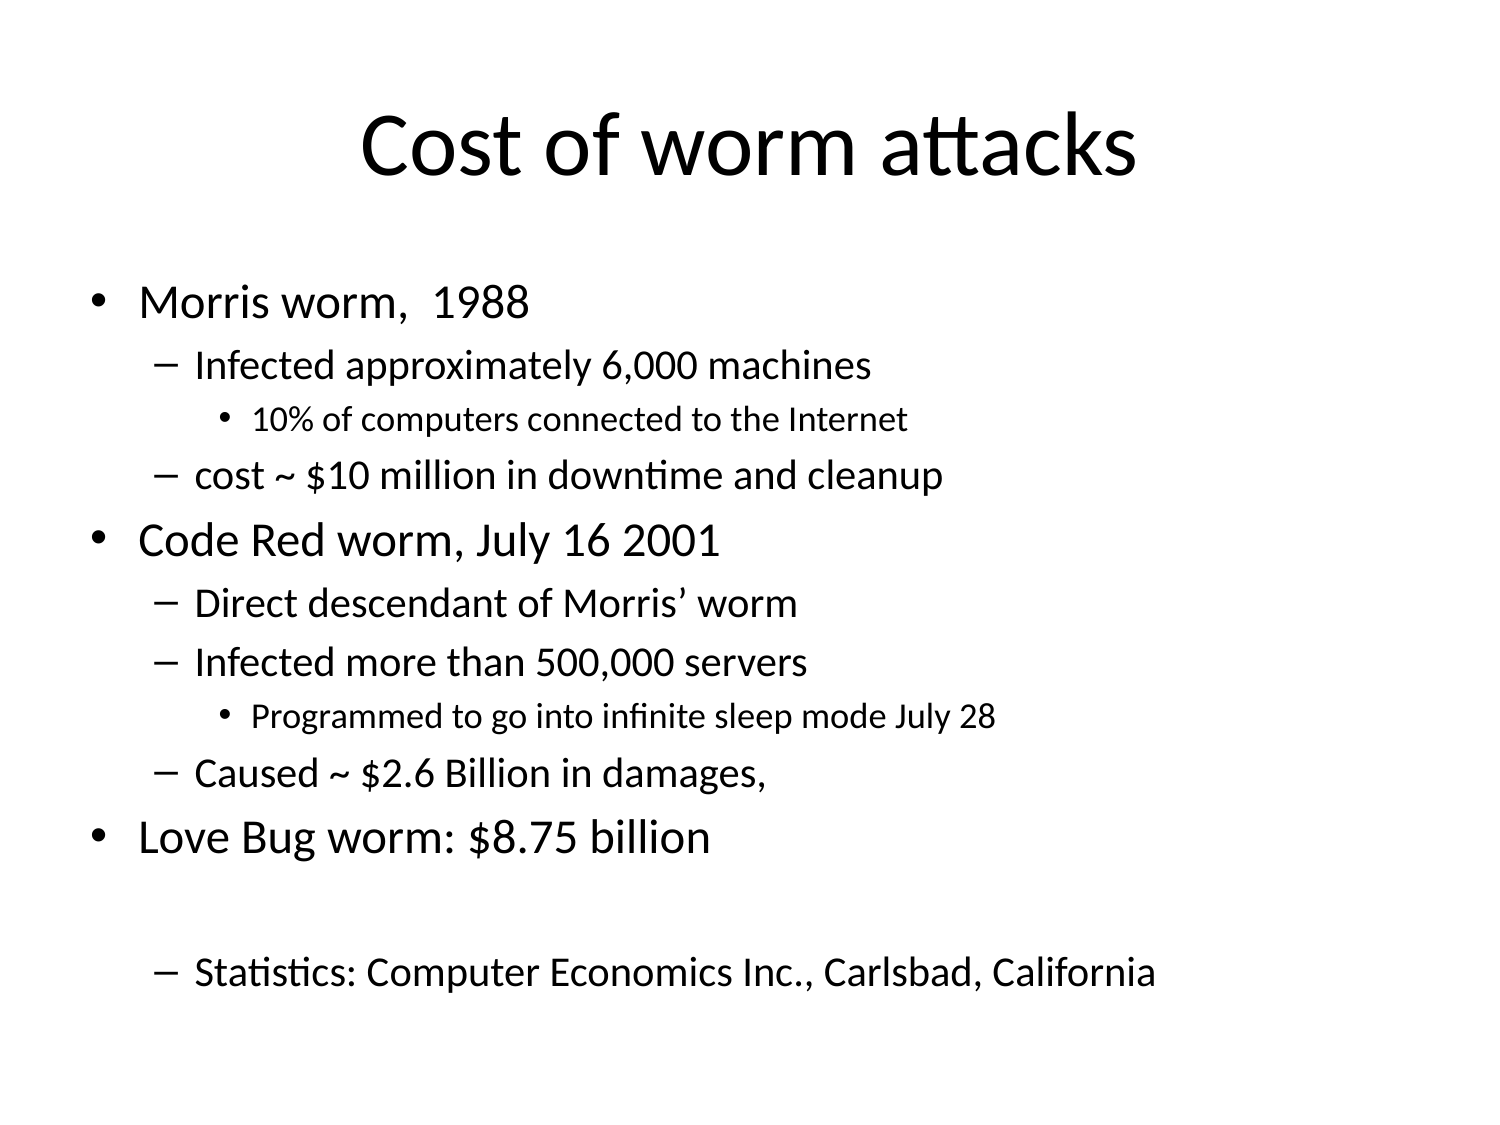

# Cost of worm attacks
Morris worm,  1988
Infected approximately 6,000 machines
10% of computers connected to the Internet
cost ~ $10 million in downtime and cleanup
Code Red worm, July 16 2001
Direct descendant of Morris’ worm
Infected more than 500,000 servers
Programmed to go into infinite sleep mode July 28
Caused ~ $2.6 Billion in damages,
Love Bug worm: $8.75 billion

Statistics: Computer Economics Inc., Carlsbad, California